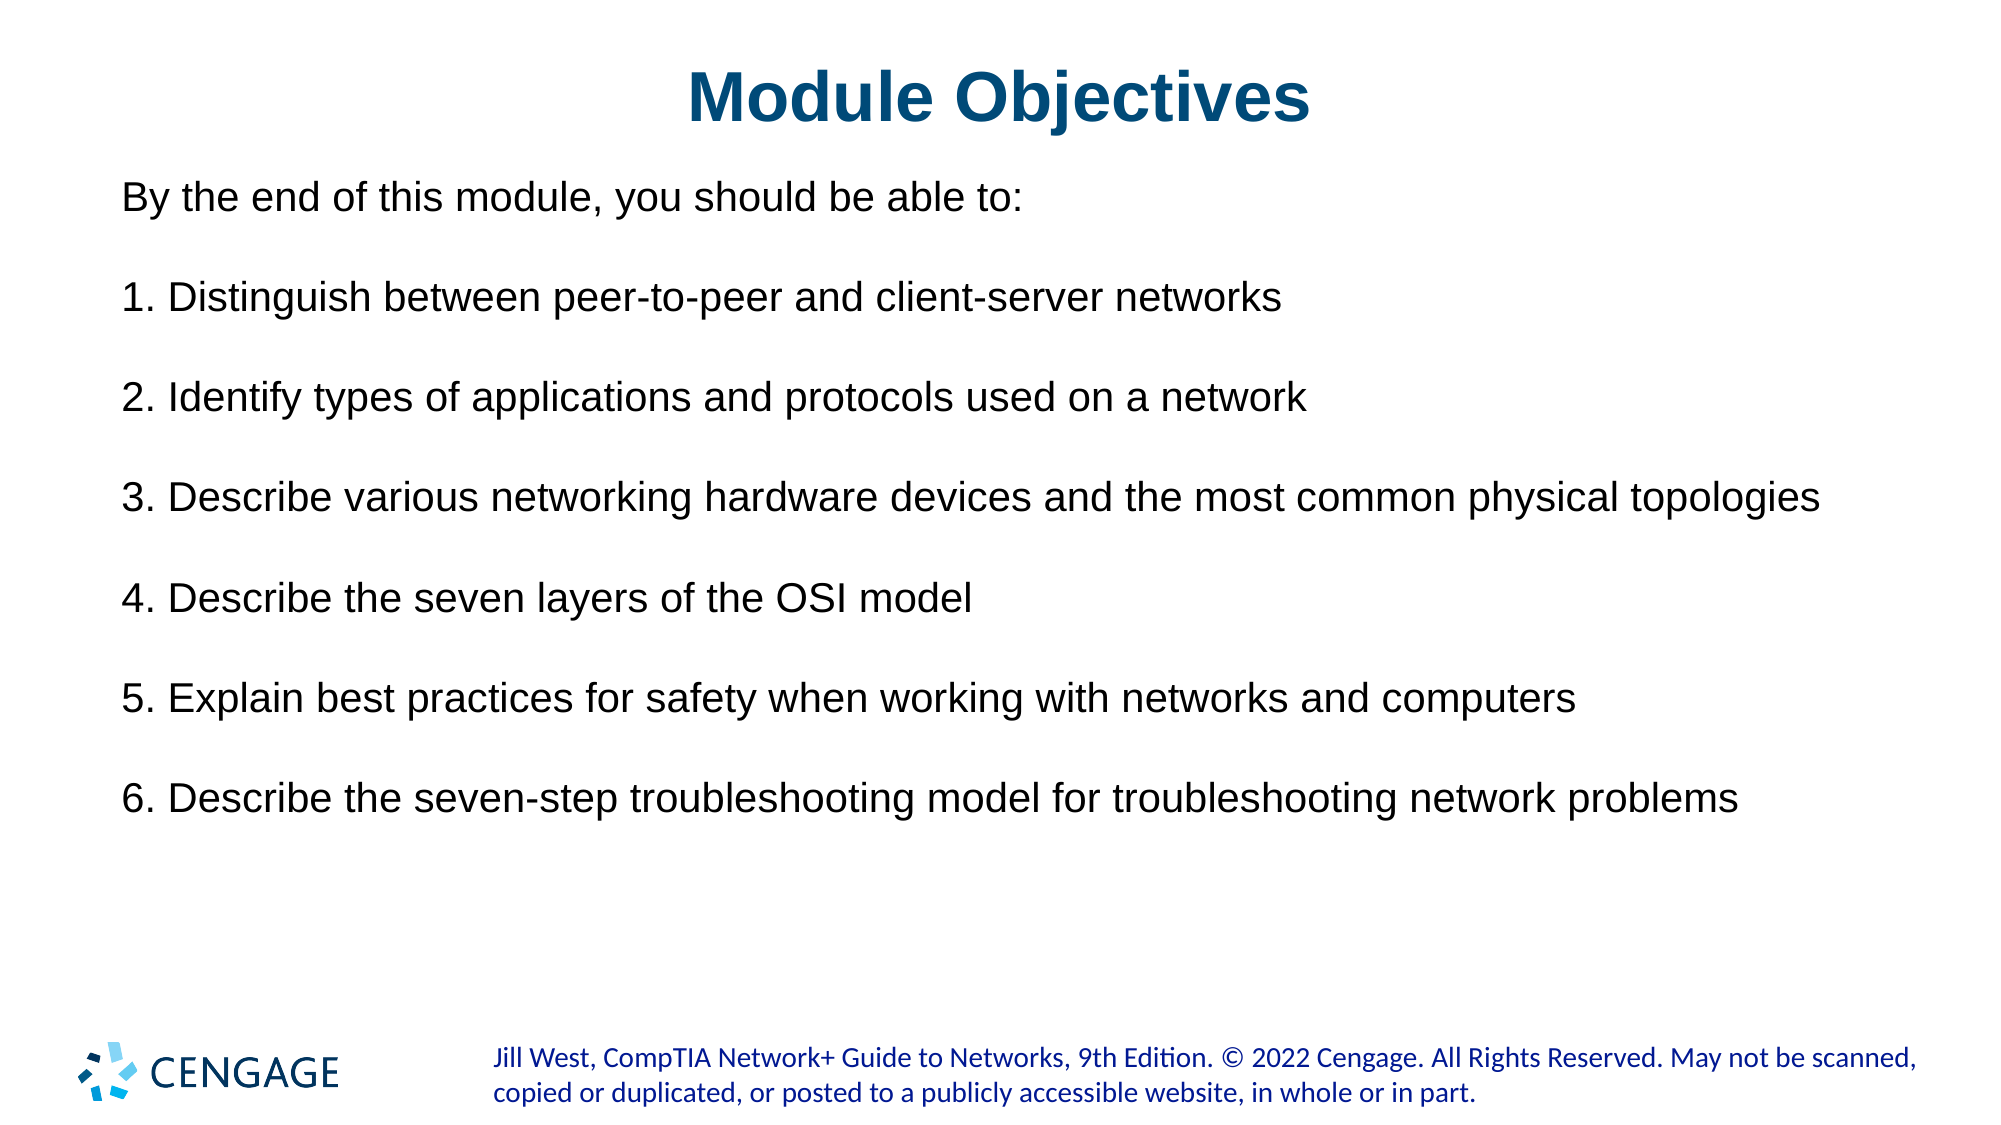

# Module Objectives
By the end of this module, you should be able to:

1. Distinguish between peer-to-peer and client-server networks

2. Identify types of applications and protocols used on a network

3. Describe various networking hardware devices and the most common physical topologies

4. Describe the seven layers of the OSI model

5. Explain best practices for safety when working with networks and computers

6. Describe the seven-step troubleshooting model for troubleshooting network problems